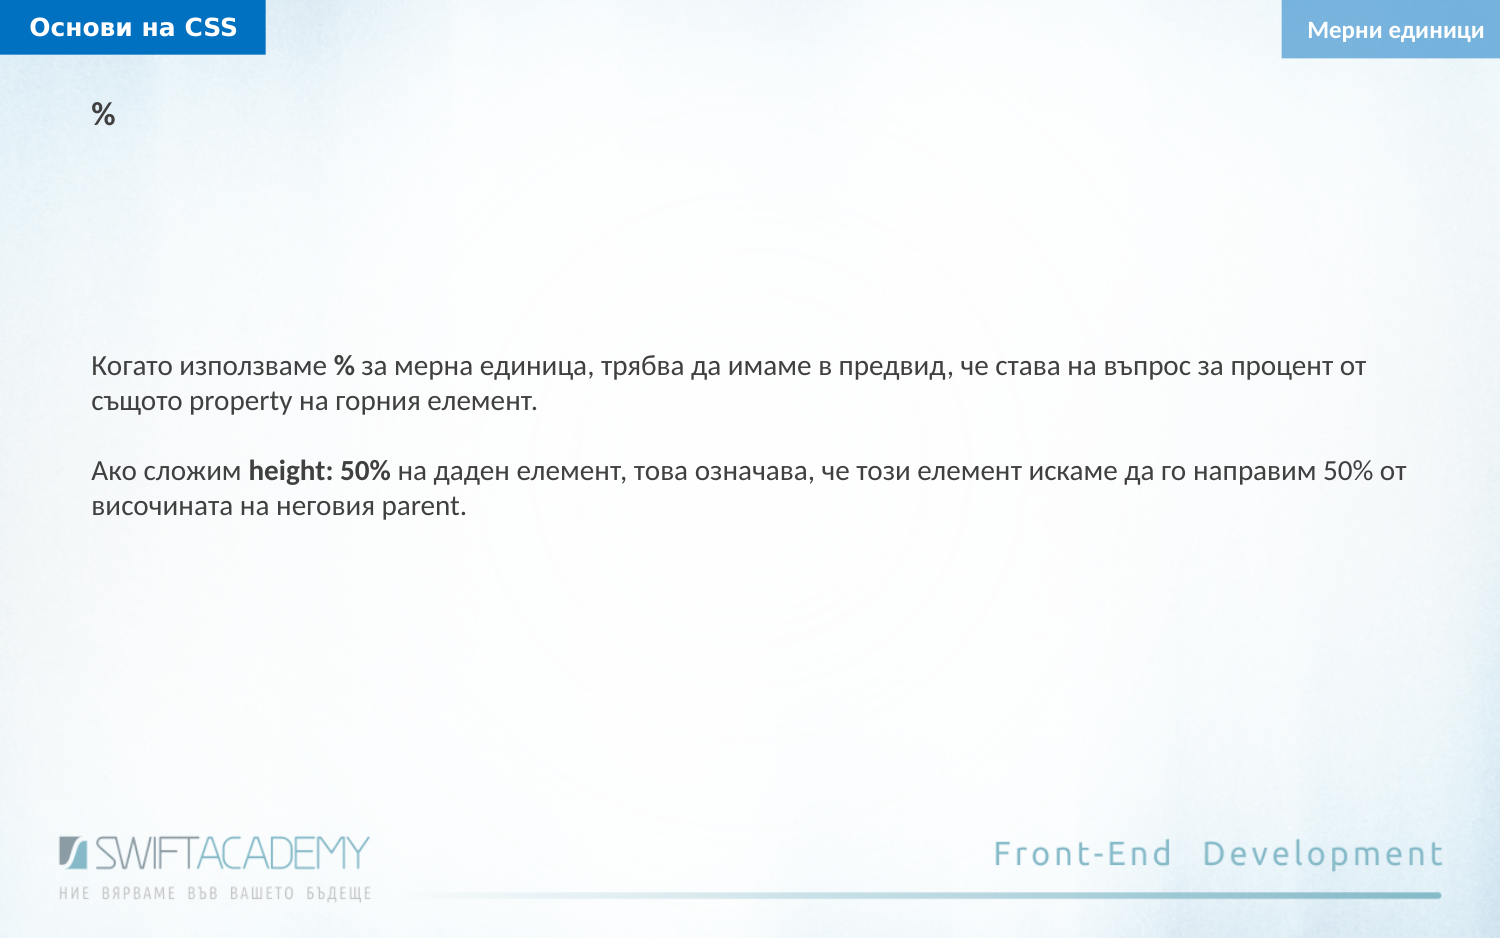

Основи на CSS
Мерни единици
%
Когато използваме % за мерна единица, трябва да имаме в предвид, че става на въпрос за процент от същото property на горния елемент.

Ако сложим height: 50% на даден елемент, това означава, че този елемент искаме да го направим 50% от височината на неговия parent.